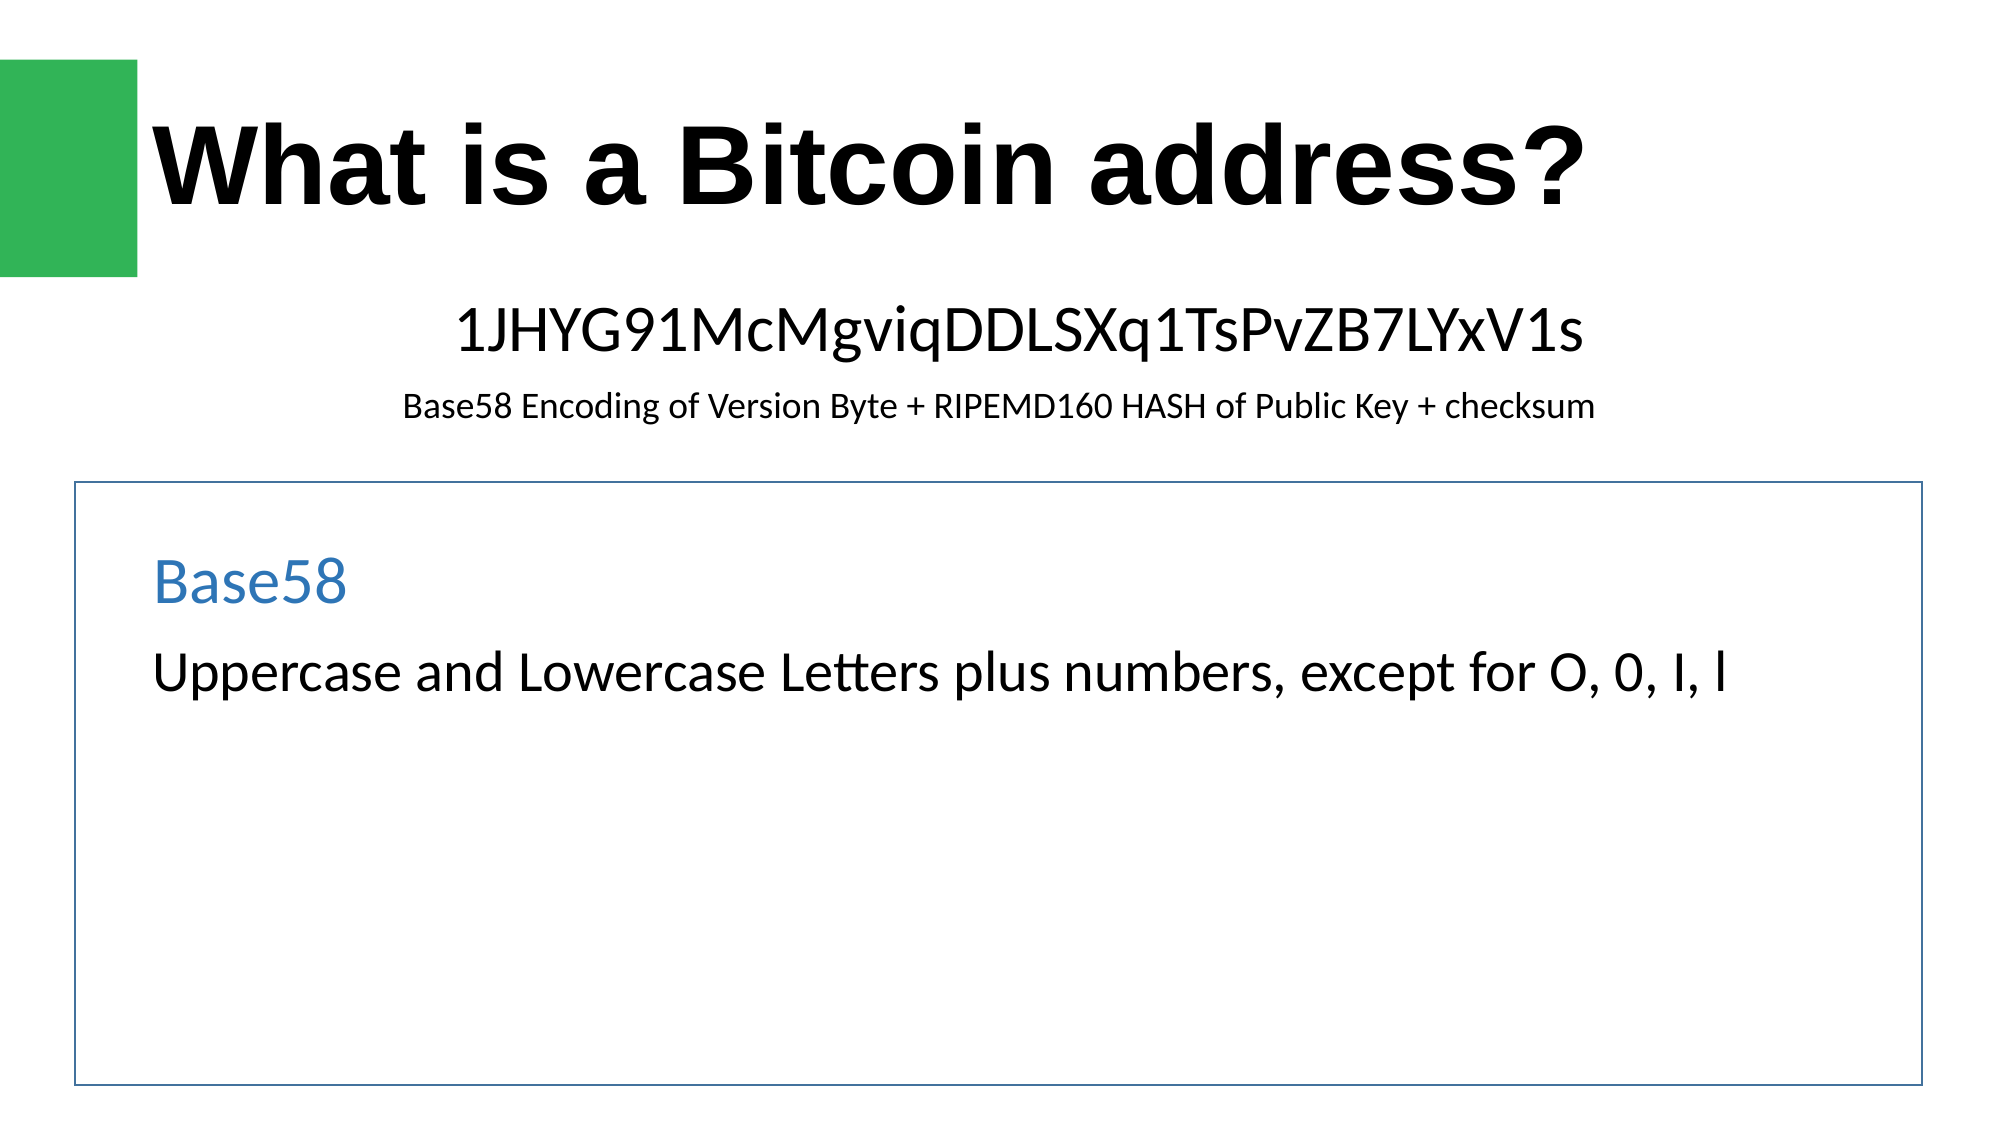

# What is a Bitcoin address?
1JHYG91McMgviqDDLSXq1TsPvZB7LYxV1s
Base58 Encoding of Version Byte + RIPEMD160 HASH of Public Key + checksum

Base58

Uppercase and Lowercase Letters plus numbers, except for O, 0, I, l